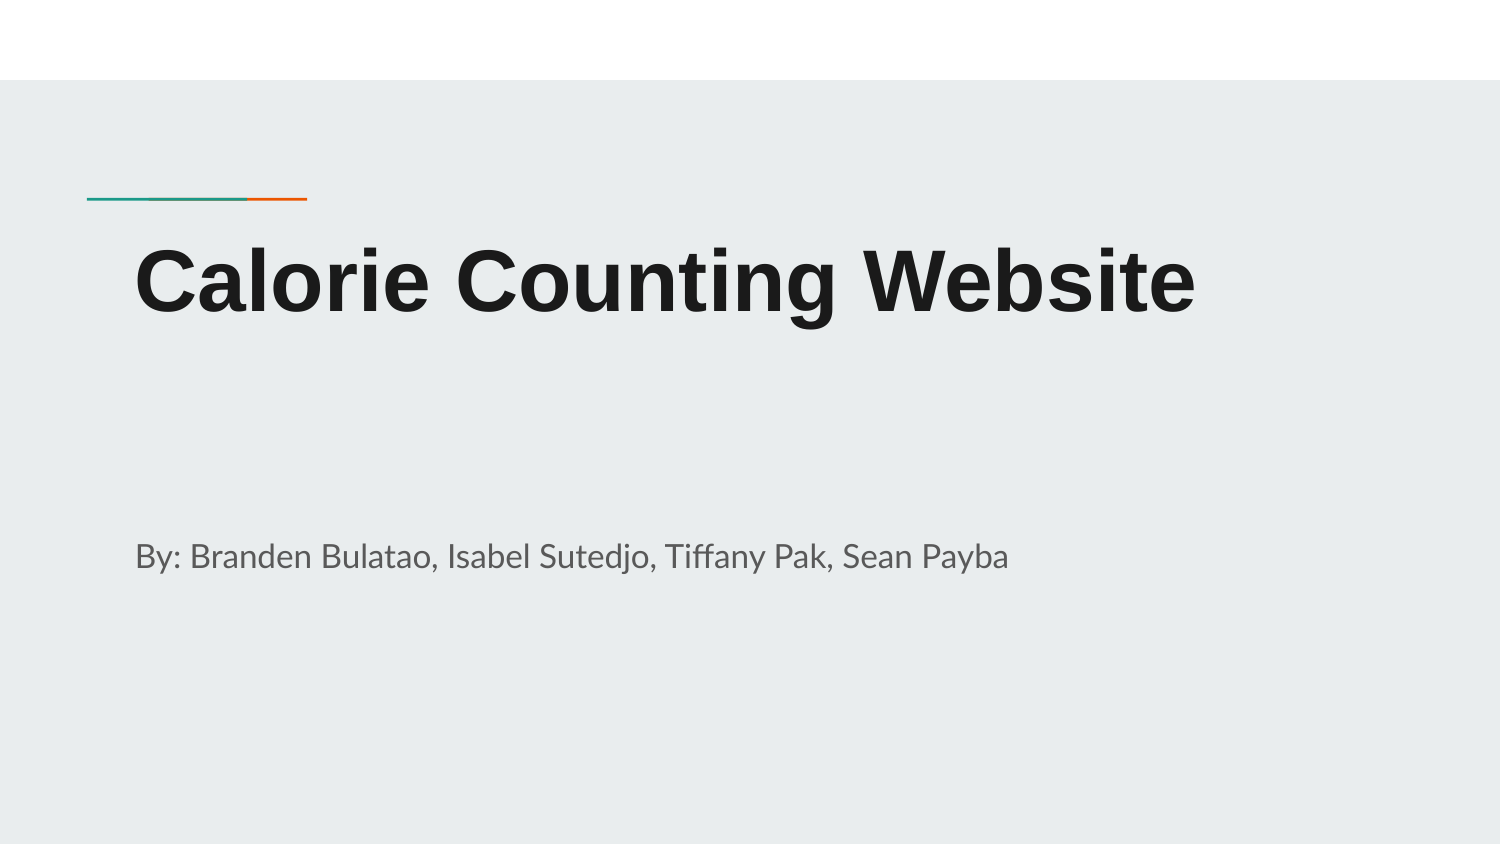

# Calorie Counting Website
By: Branden Bulatao, Isabel Sutedjo, Tiffany Pak, Sean Payba